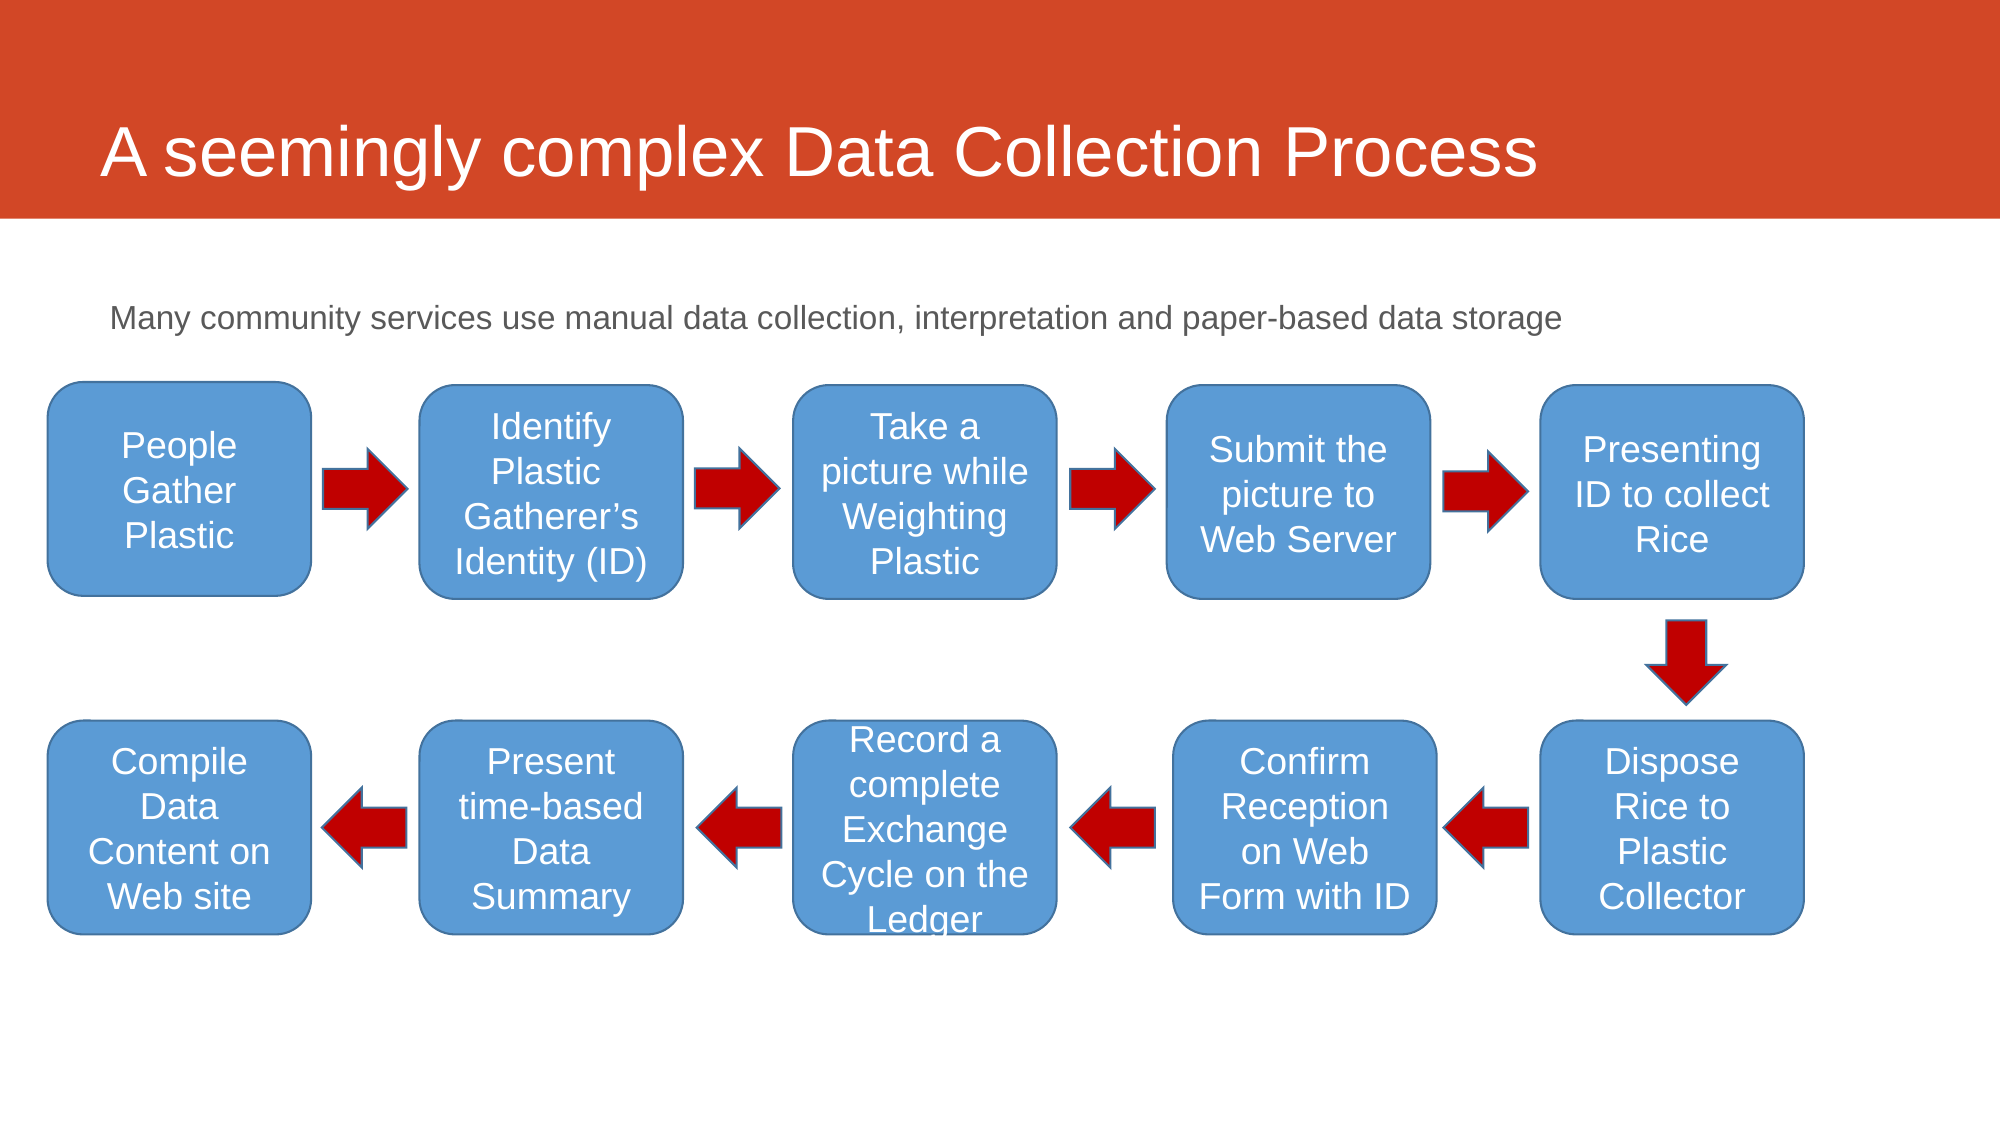

# A seemingly complex Data Collection Process
Many community services use manual data collection, interpretation and paper-based data storage
People Gather Plastic
Identify Plastic  Gatherer’s Identity (ID)
Take a picture while Weighting
Plastic
Submit the picture to Web Server
Presenting ID to collect Rice

Compile Data Content on Web site
Present time-based Data Summary
Record a complete Exchange Cycle on the Ledger
Confirm Reception on Web Form with ID
Dispose Rice to Plastic Collector